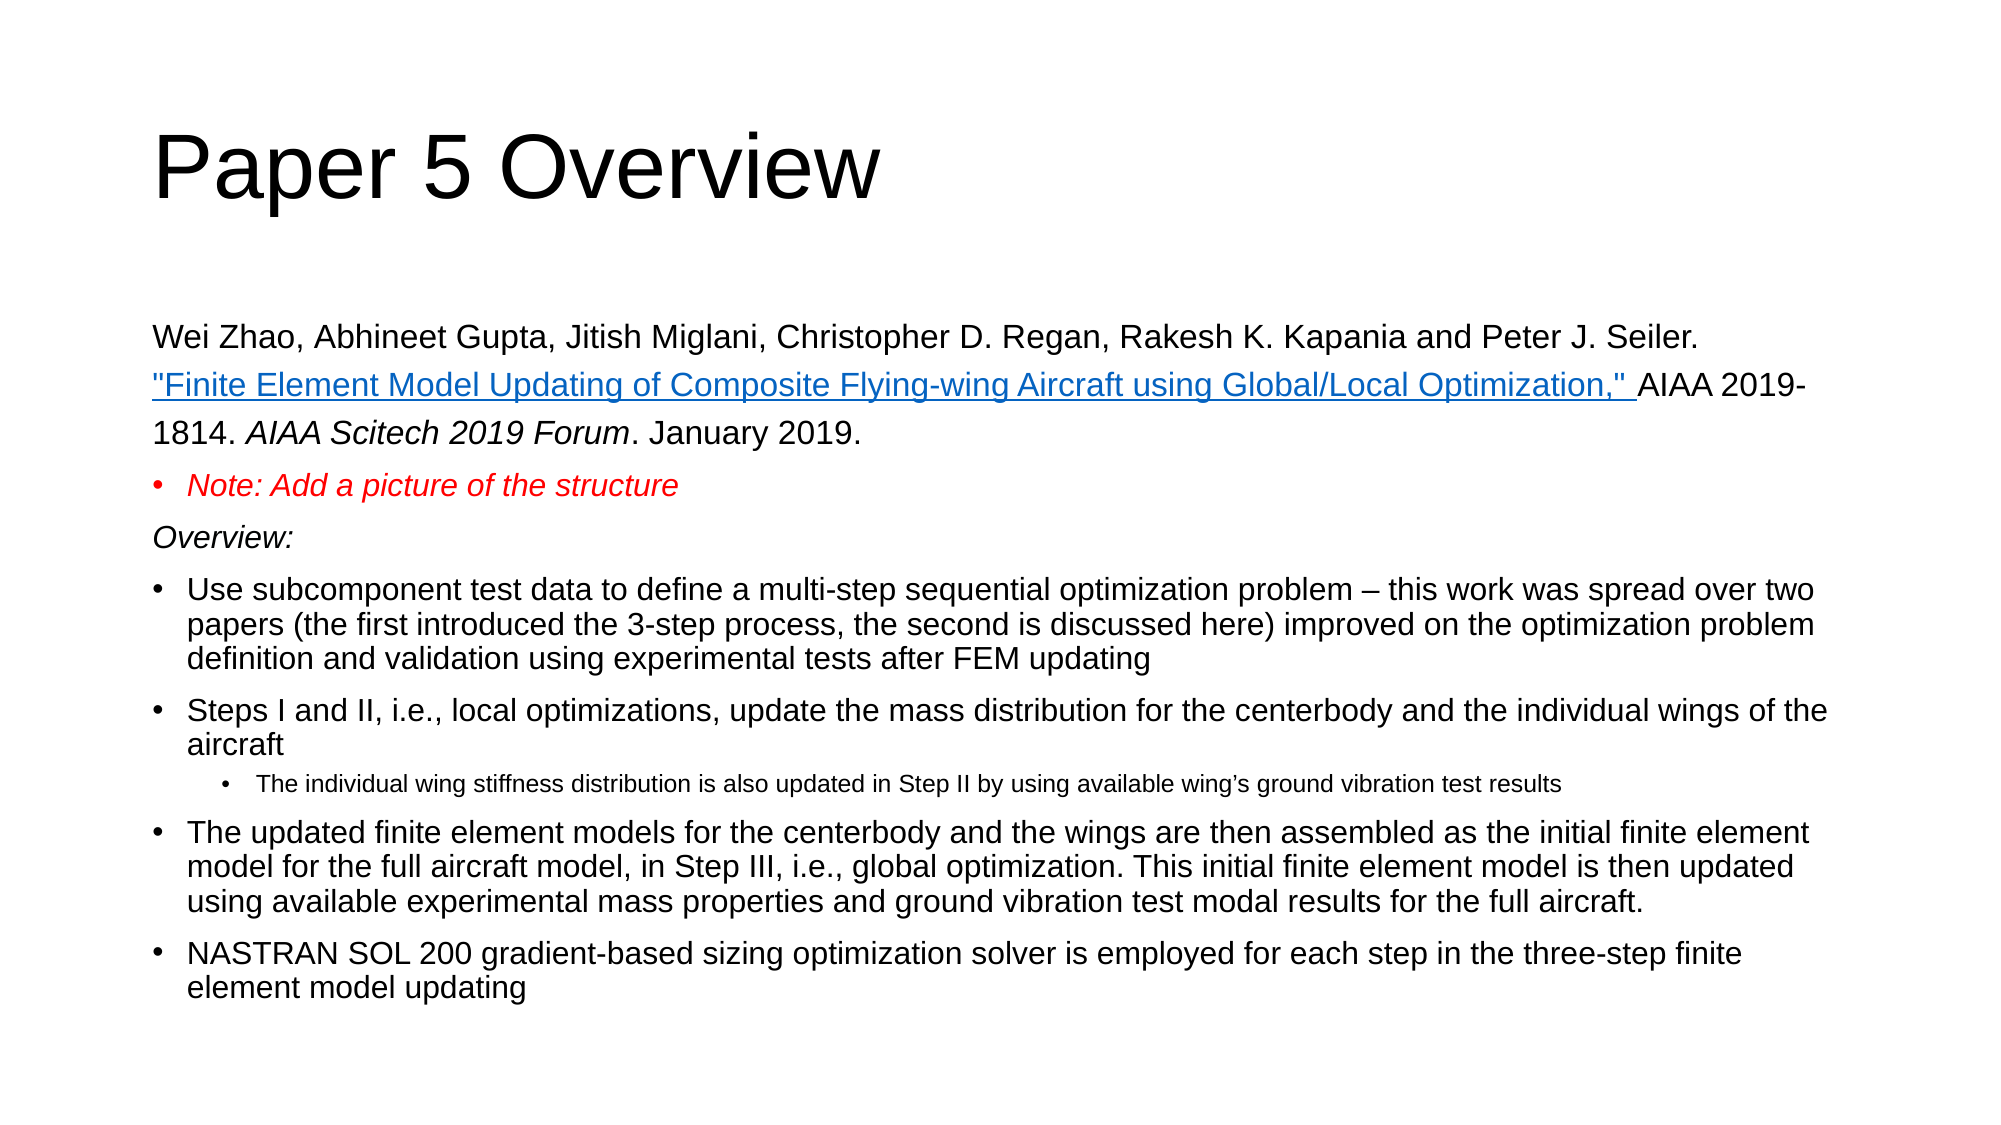

# Paper 5 Overview
Wei Zhao, Abhineet Gupta, Jitish Miglani, Christopher D. Regan, Rakesh K. Kapania and Peter J. Seiler. "Finite Element Model Updating of Composite Flying-wing Aircraft using Global/Local Optimization," AIAA 2019-1814. AIAA Scitech 2019 Forum. January 2019.
Note: Add a picture of the structure
Overview:
Use subcomponent test data to define a multi-step sequential optimization problem – this work was spread over two papers (the first introduced the 3-step process, the second is discussed here) improved on the optimization problem definition and validation using experimental tests after FEM updating
Steps I and II, i.e., local optimizations, update the mass distribution for the centerbody and the individual wings of the aircraft
The individual wing stiffness distribution is also updated in Step II by using available wing’s ground vibration test results
The updated finite element models for the centerbody and the wings are then assembled as the initial finite element model for the full aircraft model, in Step III, i.e., global optimization. This initial finite element model is then updated using available experimental mass properties and ground vibration test modal results for the full aircraft.
NASTRAN SOL 200 gradient-based sizing optimization solver is employed for each step in the three-step finite element model updating